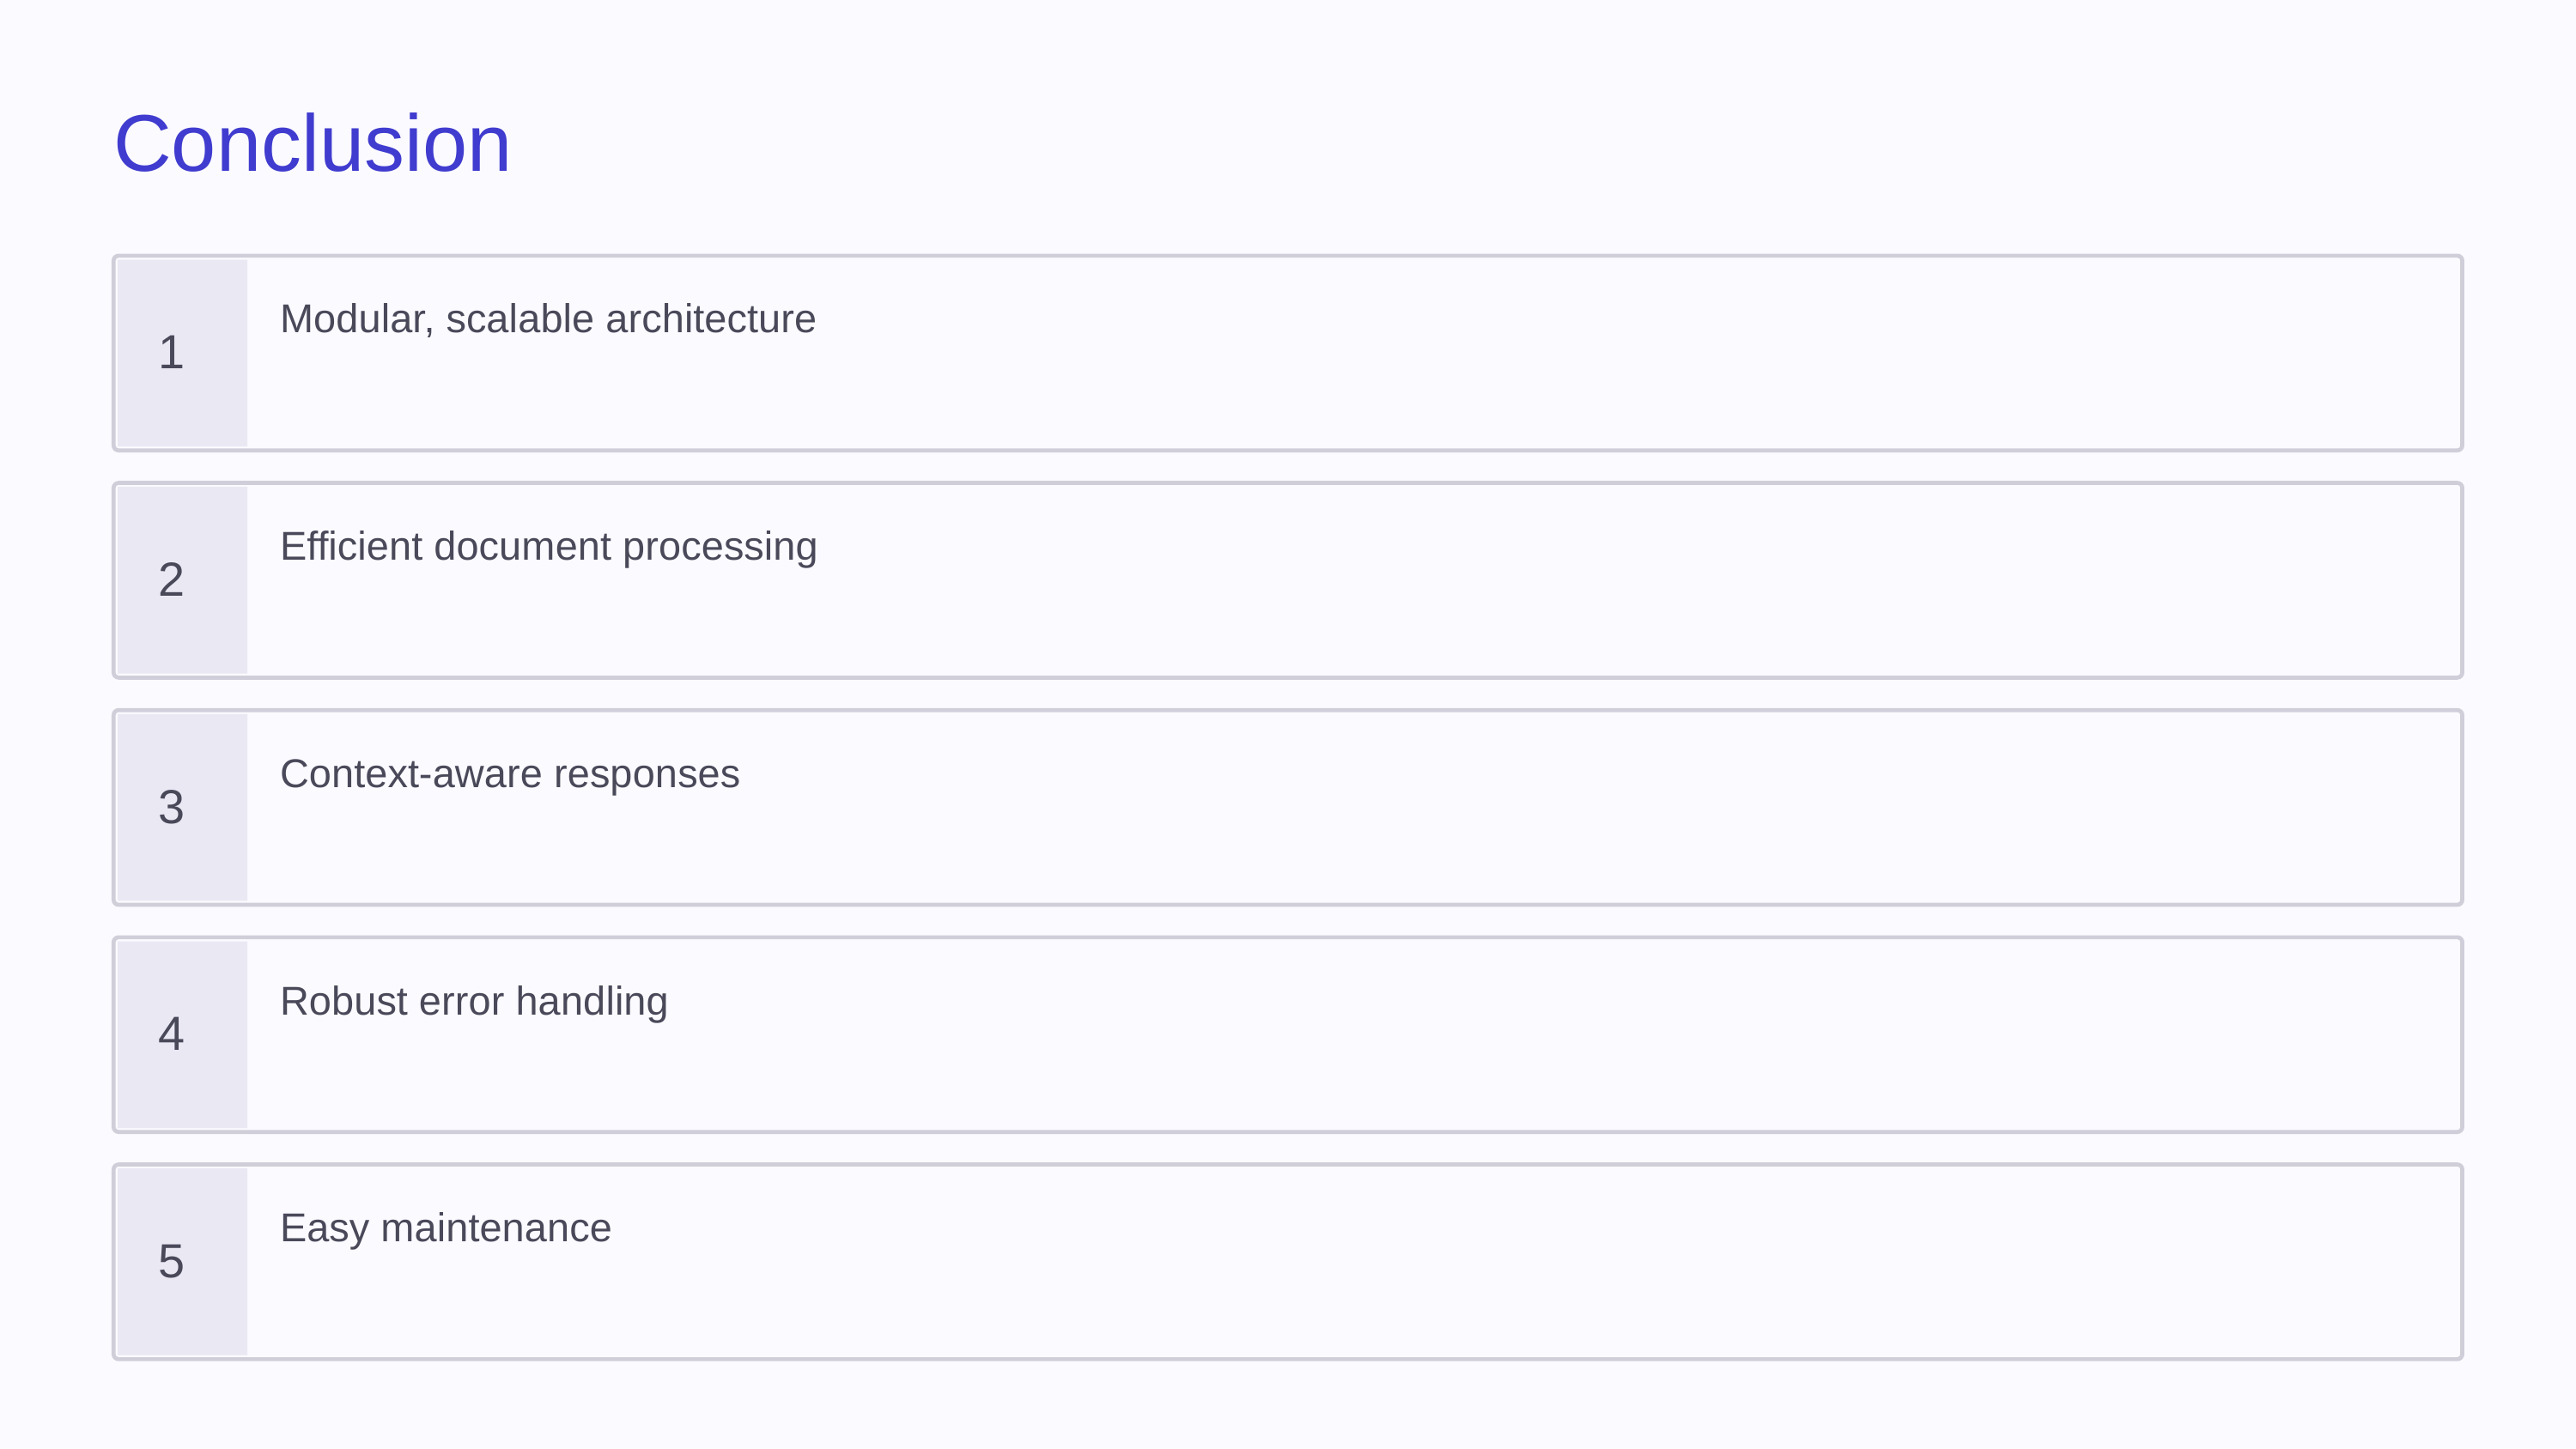

Conclusion

Modular, scalable architecture
1

Efficient document processing
2

Context-aware responses
3

Robust error handling
4

Easy maintenance
5